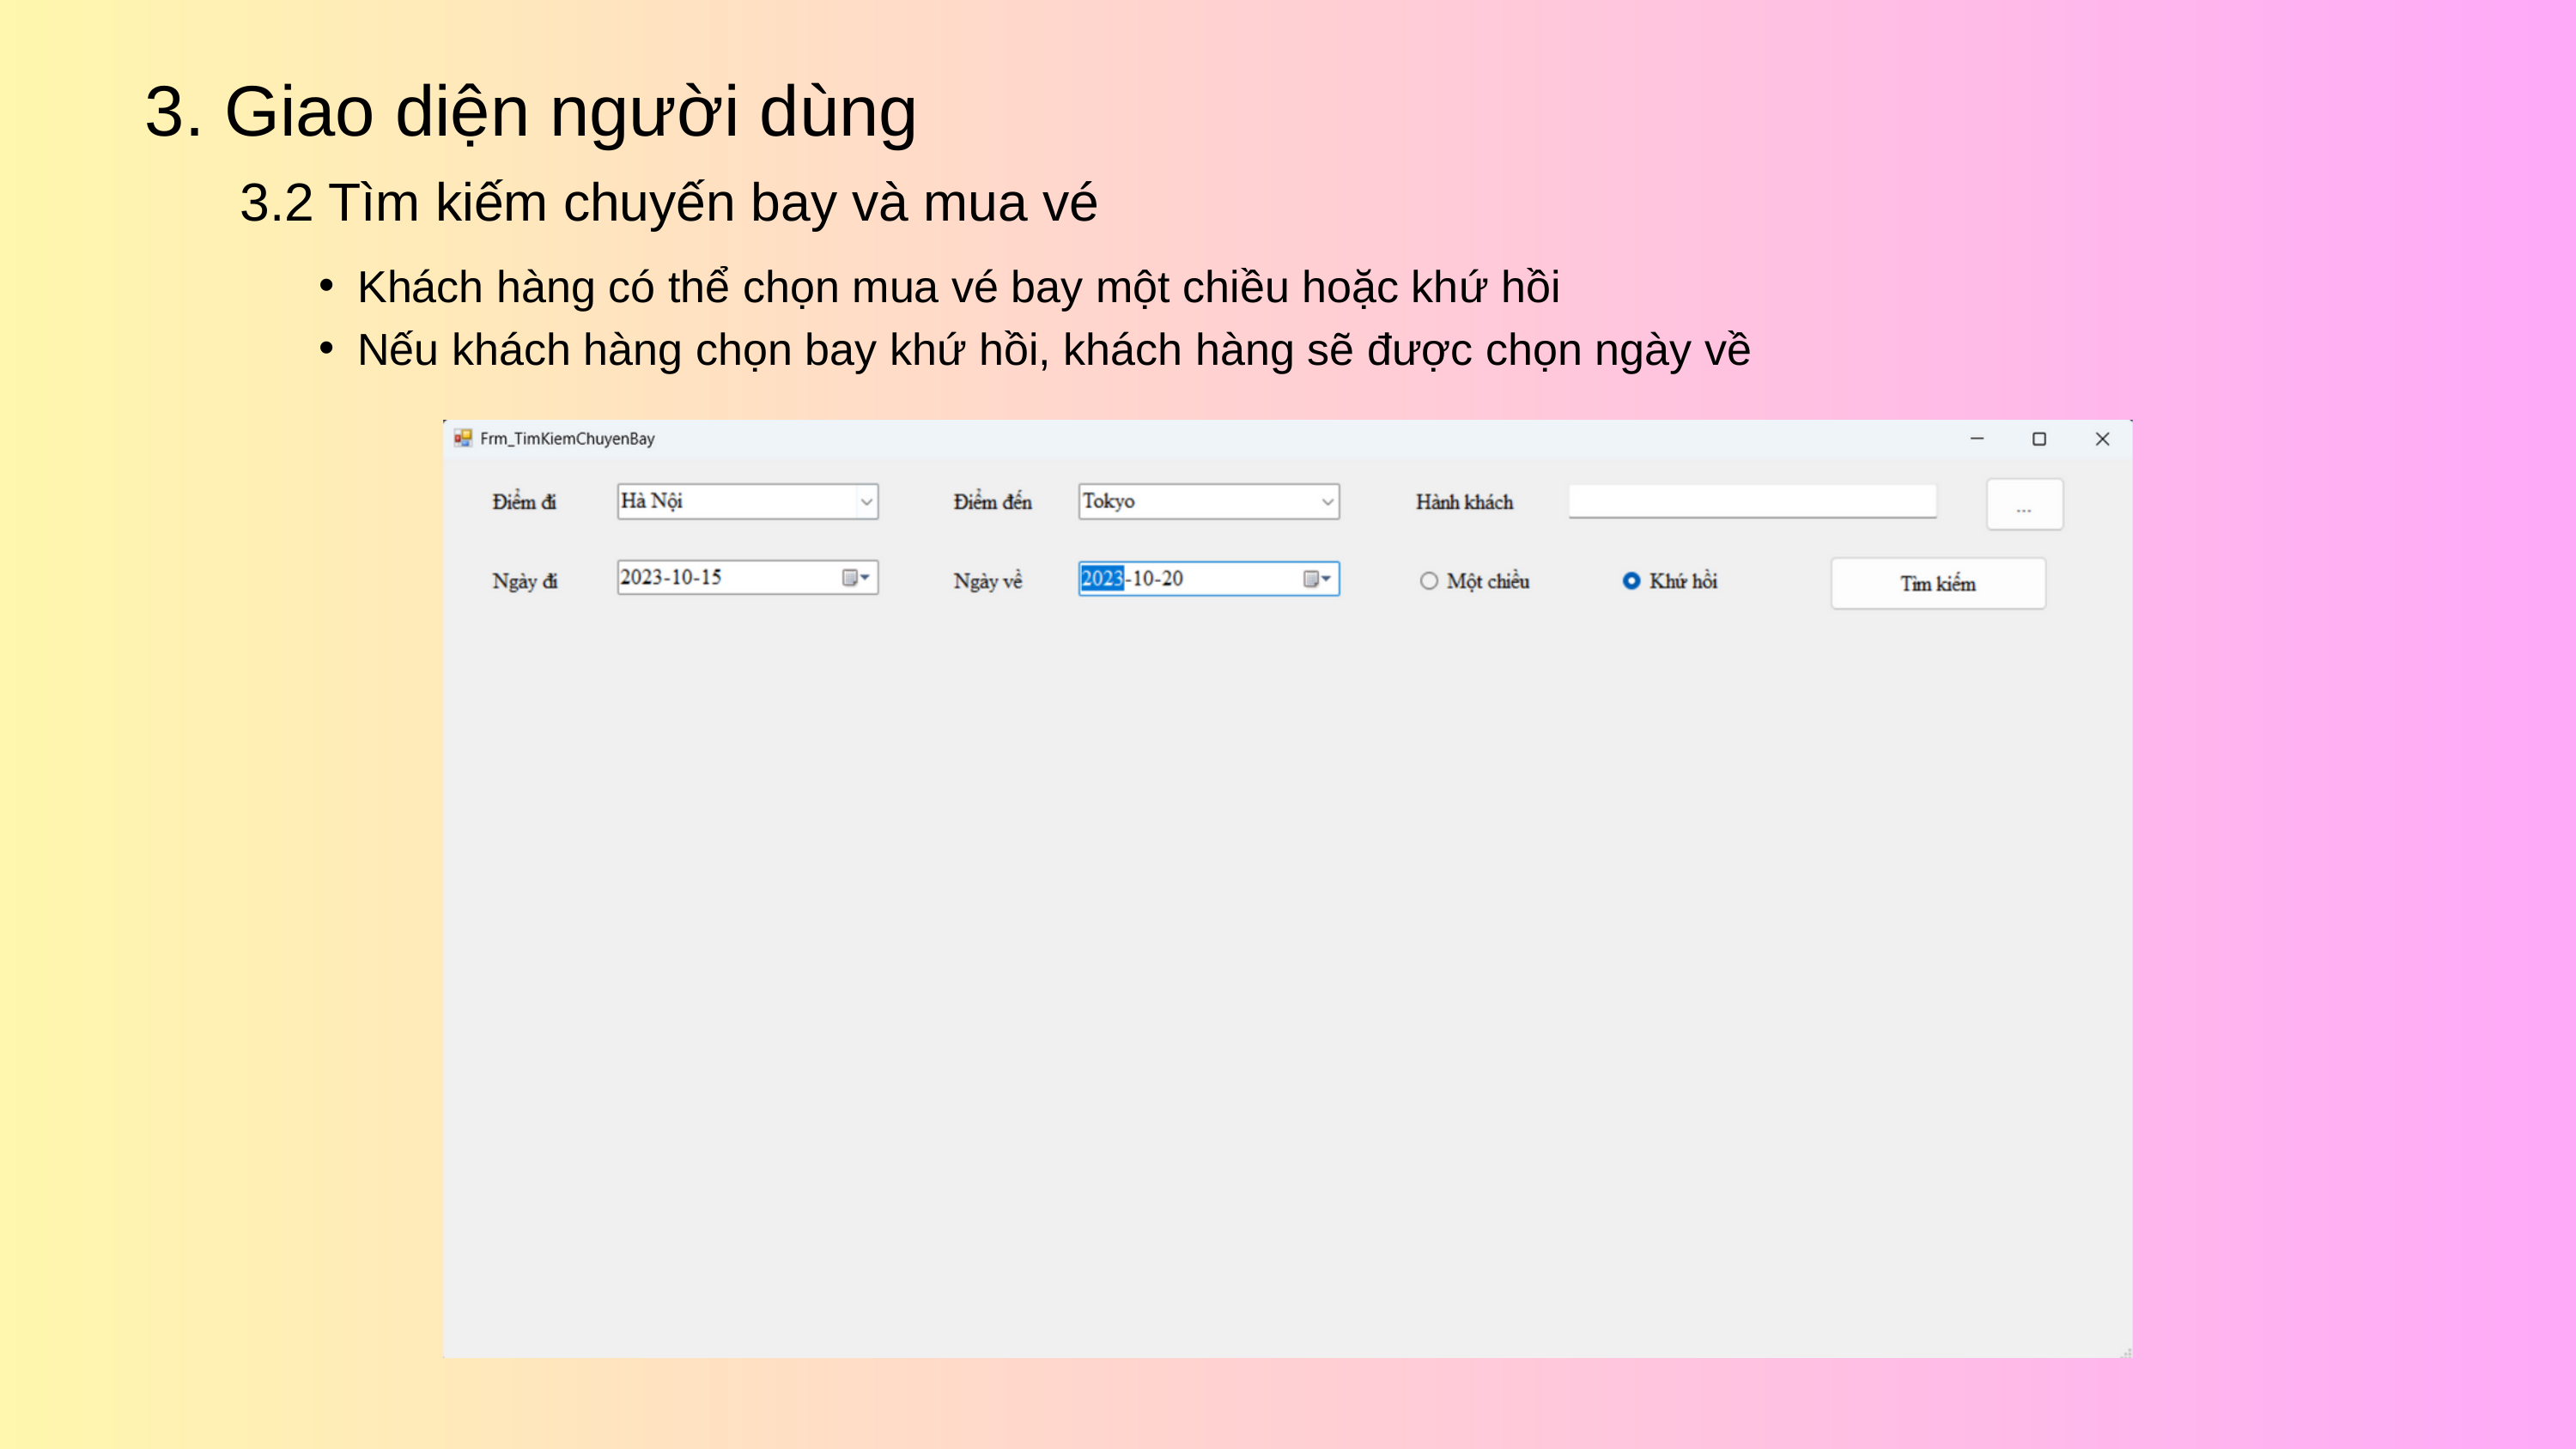

3. Giao diện người dùng
3.2 Tìm kiếm chuyến bay và mua vé
Khách hàng có thể chọn mua vé bay một chiều hoặc khứ hồi
Nếu khách hàng chọn bay khứ hồi, khách hàng sẽ được chọn ngày về